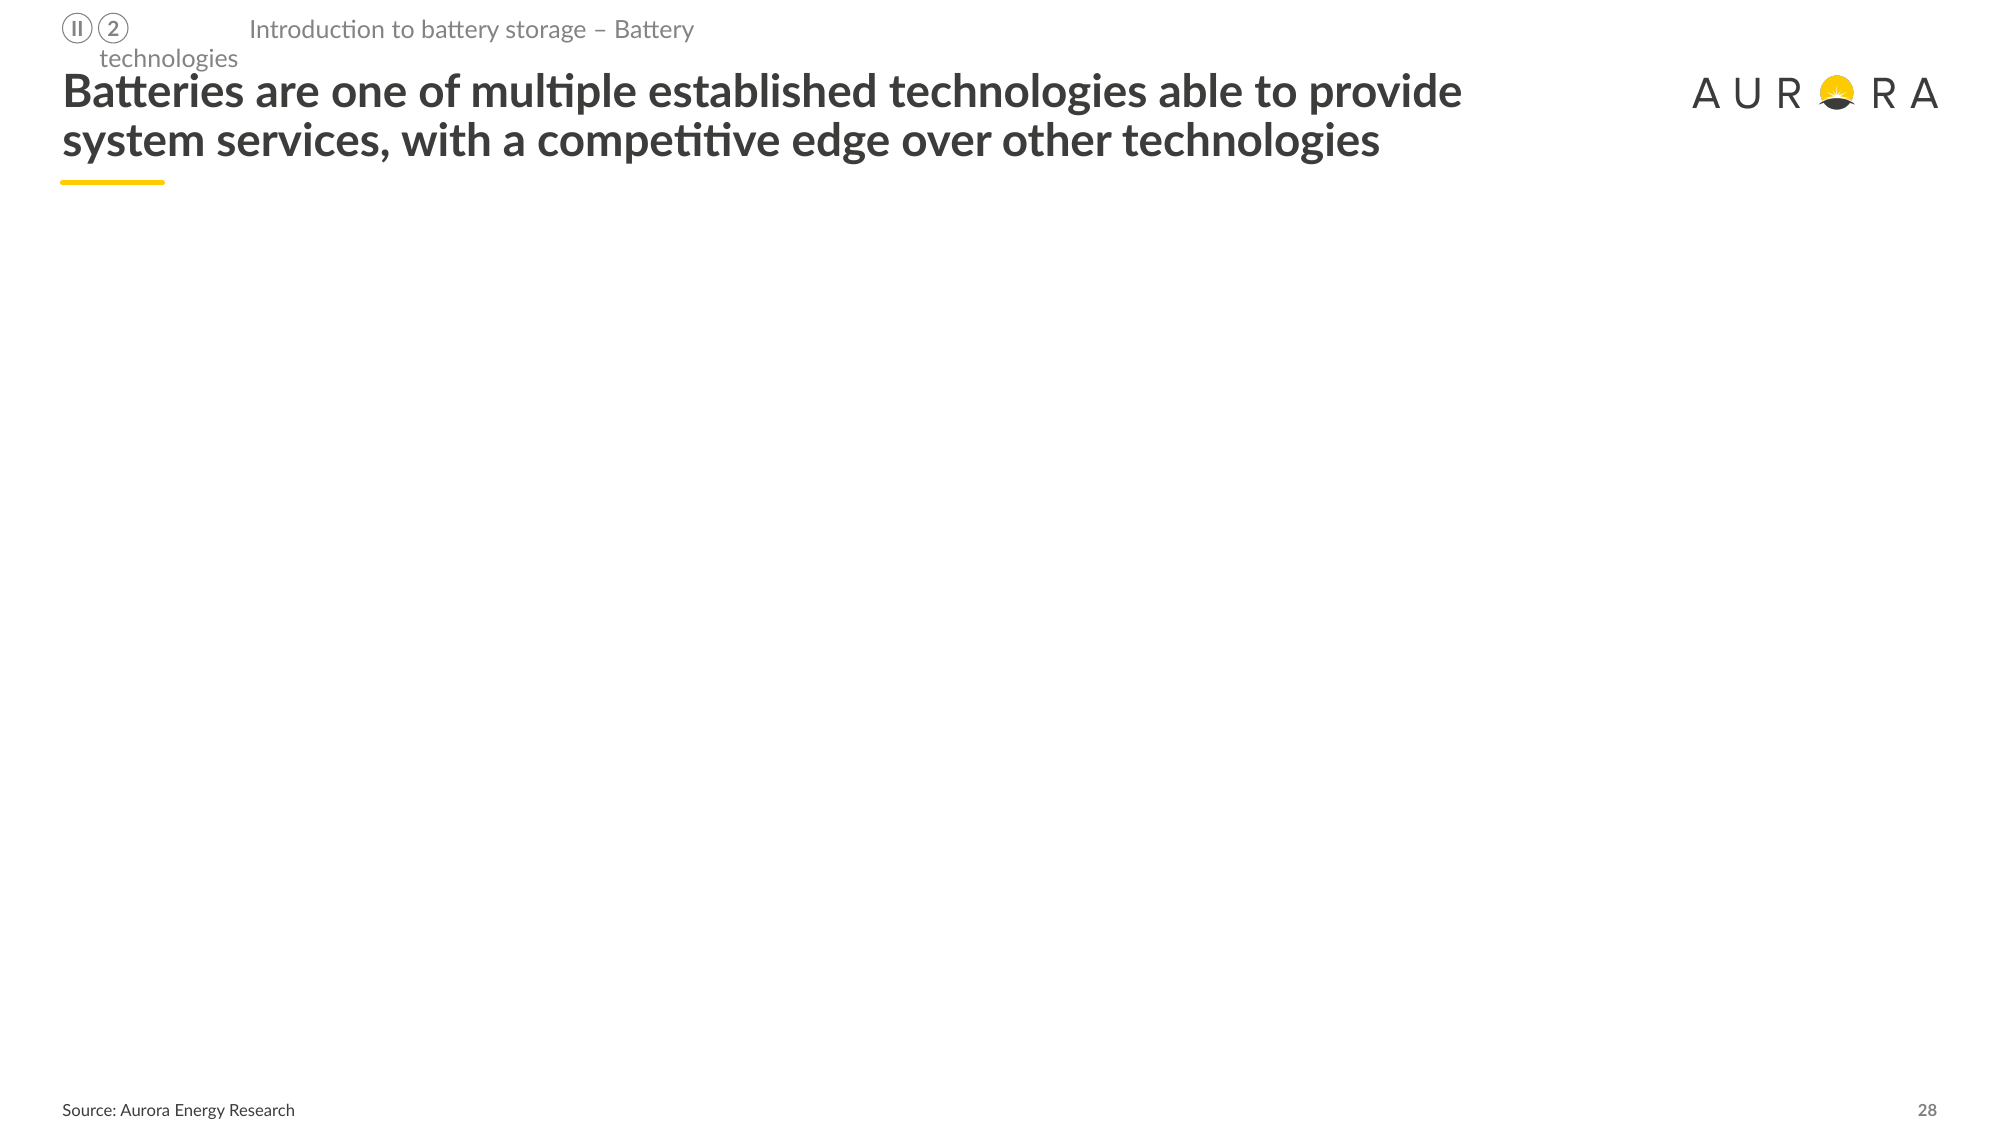

Introduction to battery storage – Battery technologies
II
2
# Batteries are one of multiple established technologies able to provide system services, with a competitive edge over other technologies

Focus of this report

|  |  | Pumped Storage | Lithium-ion battery storage | Reciprocating Engines | Demand Side Response (DSR) |
| --- | --- | --- | --- | --- | --- |
| Characteristics | CAPEX, €/kW | Variable | xx – xx2 | xx – xx | Variable |
|  | Efficiency, % | xx - xx | ~ xx | xx – xx | - |
|  | Response time | ≈ xx secs | ≈ xx secs | ≈ xx minutes | ≈ xx secs |
| Ancillary Services | Frequency (Response) |  |  |  |  |
|  | Inertia (Stability)1 |  |  |  |  |
|  | Energy Balancing (Reserve) |  |  |  |  |
|  | Congestion and constraint resolution |  |  |  |  |
|  | Voltage |  |  |  |  |
|  | Restoration / Black start |  |  |  |  |
|  | Short circuit levels (SCL) |  |  |  |  |

Less applicable
More applicable

Source: Aurora Energy Research